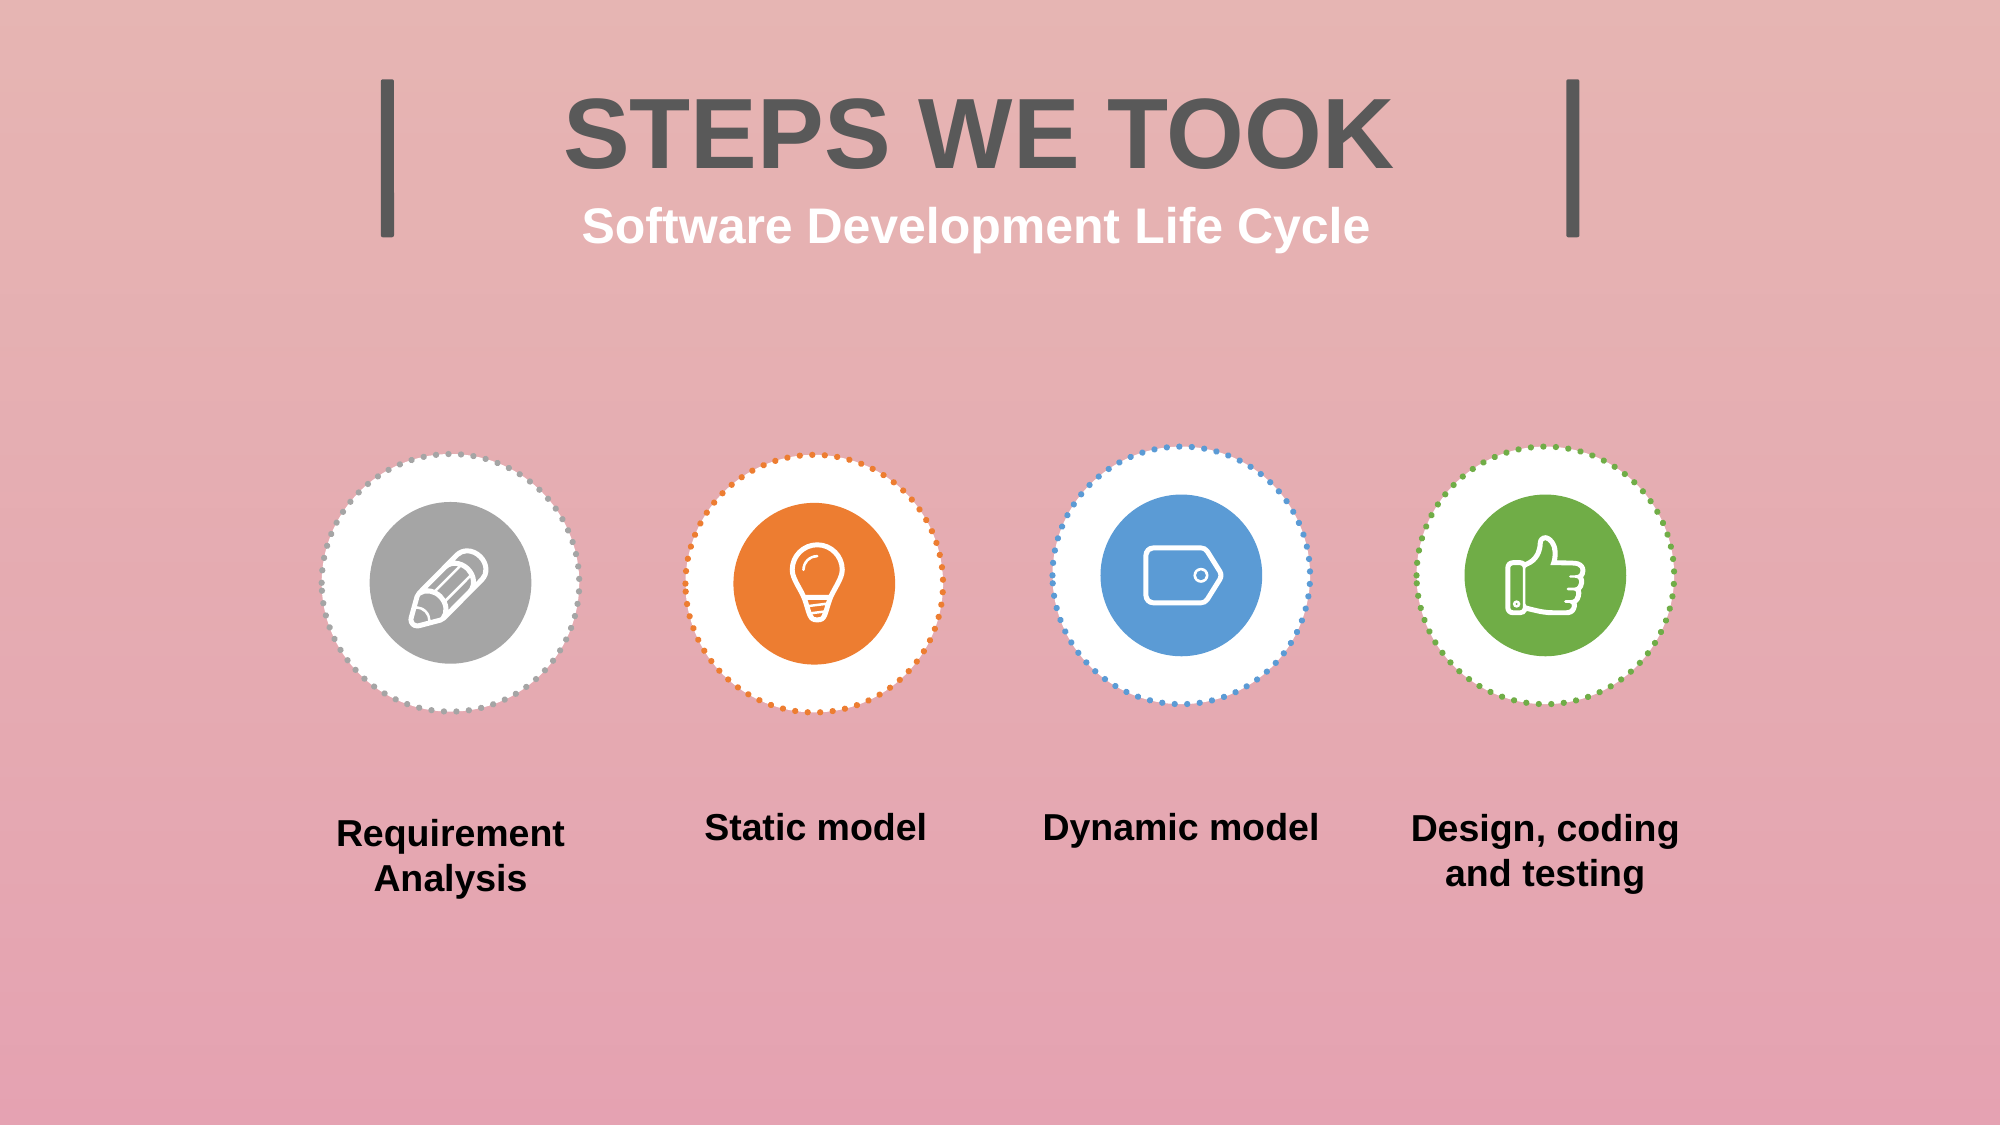

STEPS WE TOOK

Software Development Life Cycle

Static model
Dynamic model
Design, coding and testing
Requirement Analysis